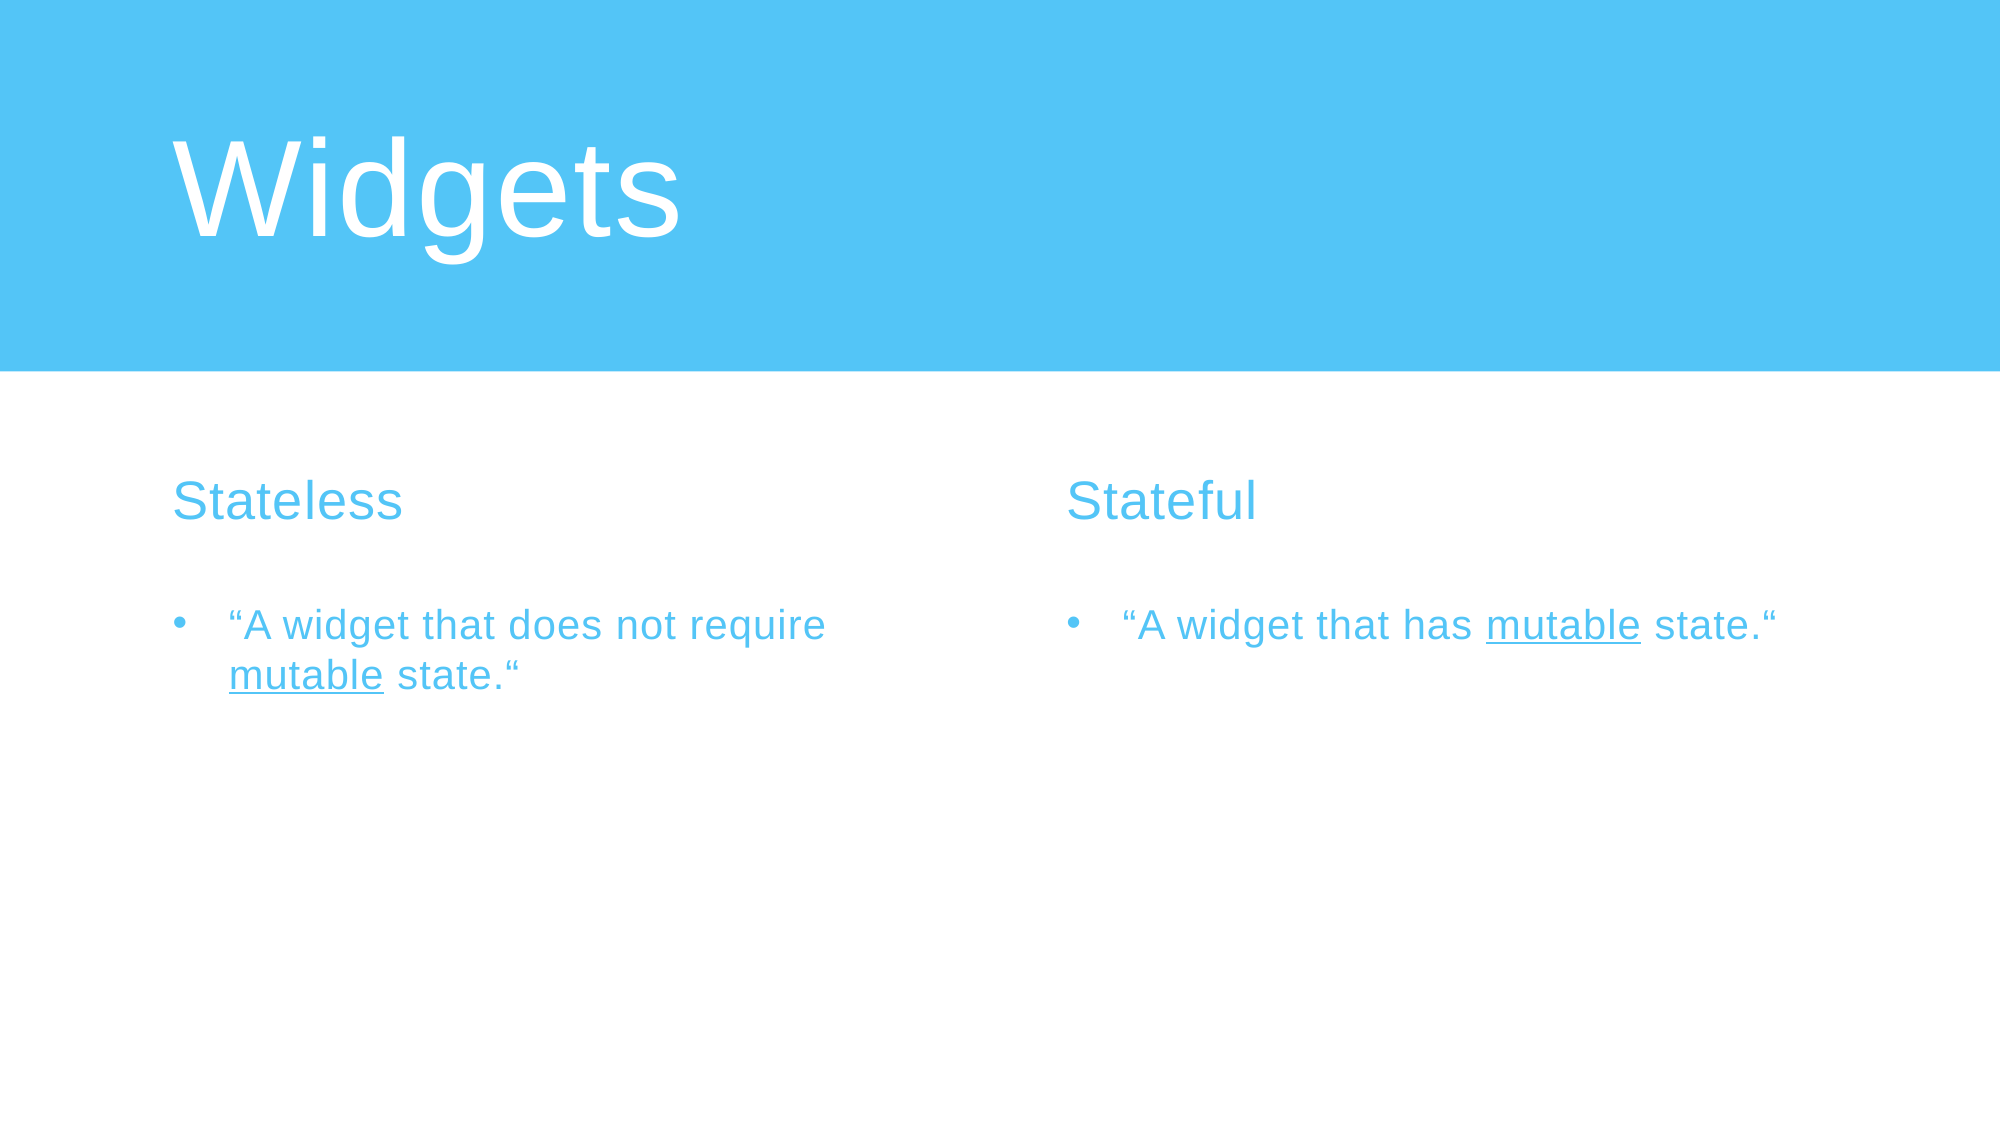

# Widgets
Stateless
Stateful
“A widget that does not require mutable state.“
“A widget that has mutable state.“